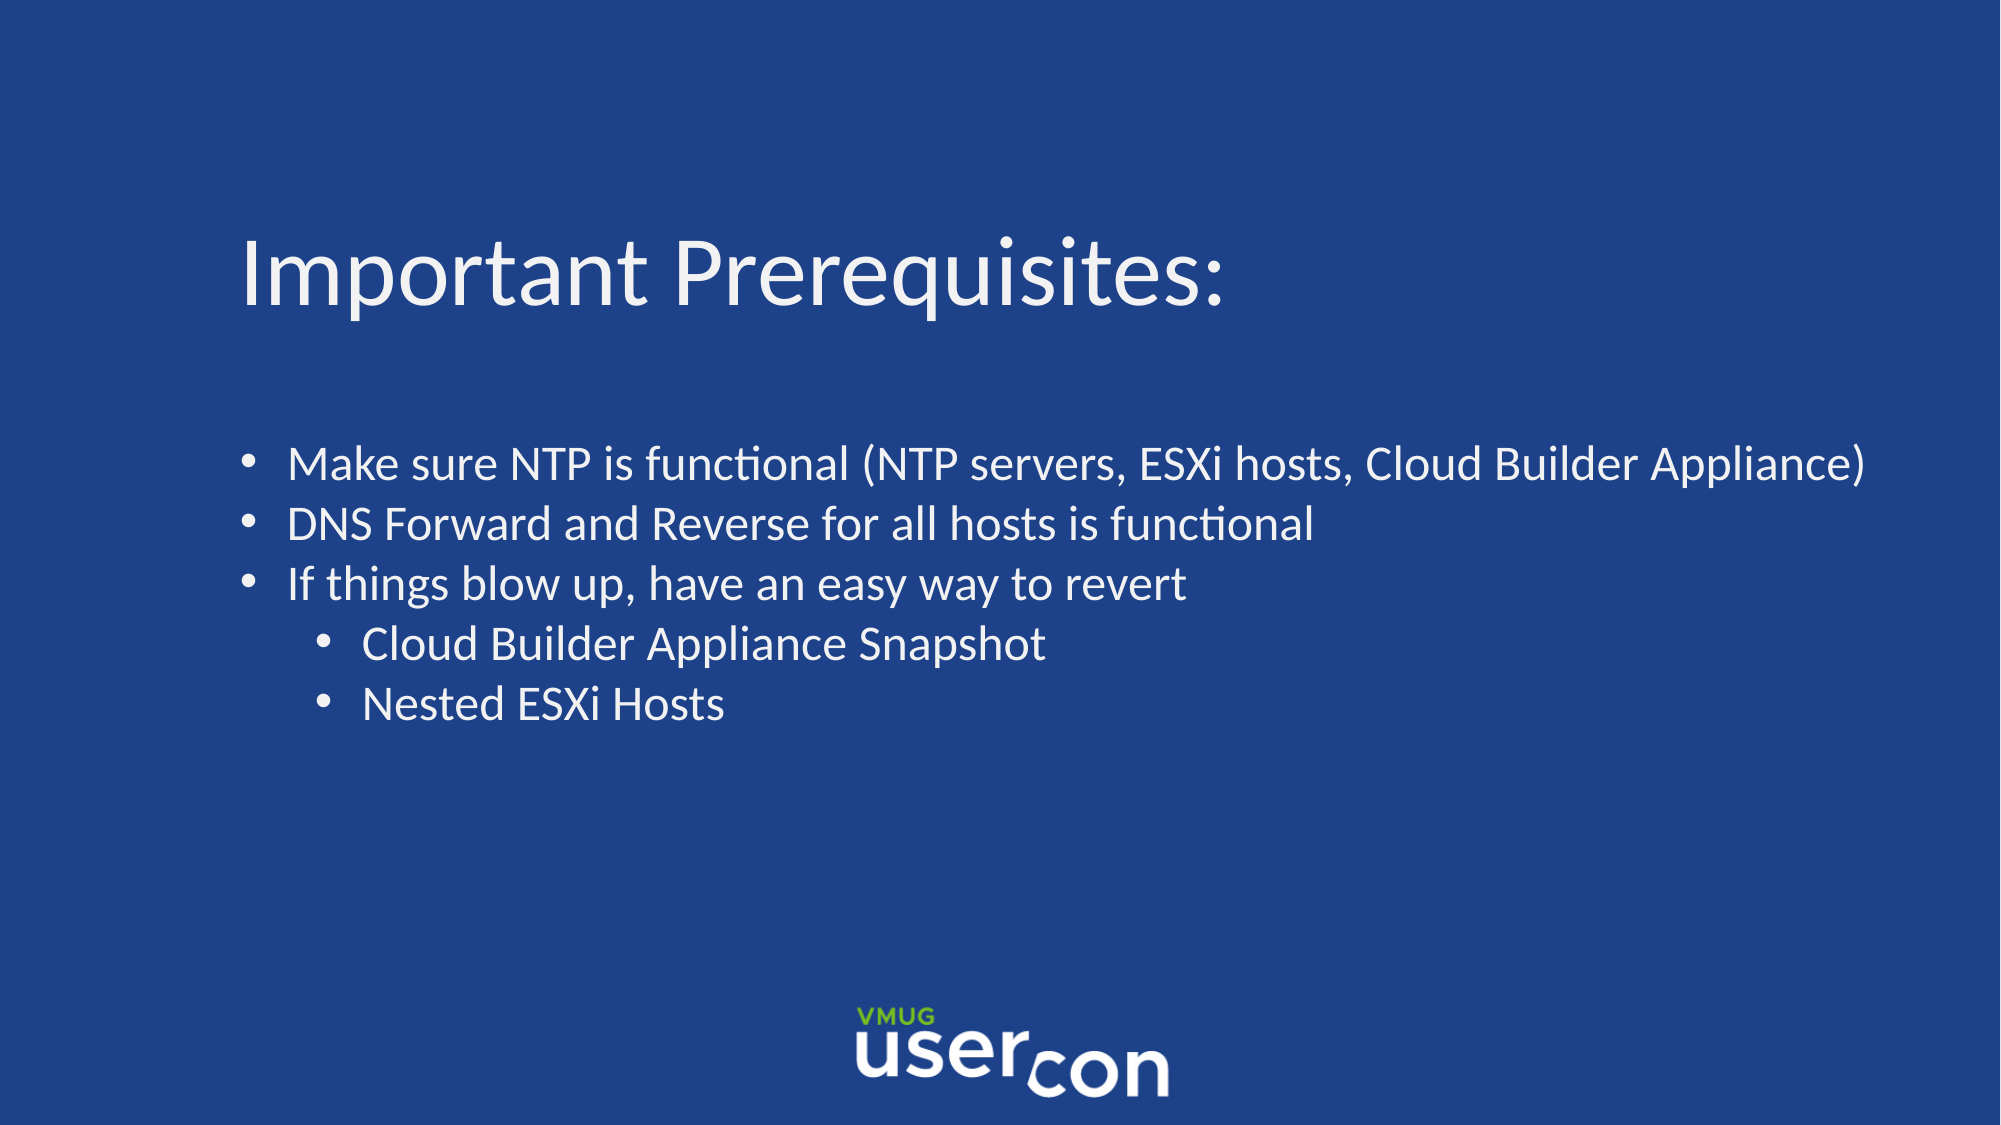

Important Prerequisites:

Make sure NTP is functional (NTP servers, ESXi hosts, Cloud Builder Appliance)
DNS Forward and Reverse for all hosts is functional
If things blow up, have an easy way to revert
Cloud Builder Appliance Snapshot
Nested ESXi Hosts